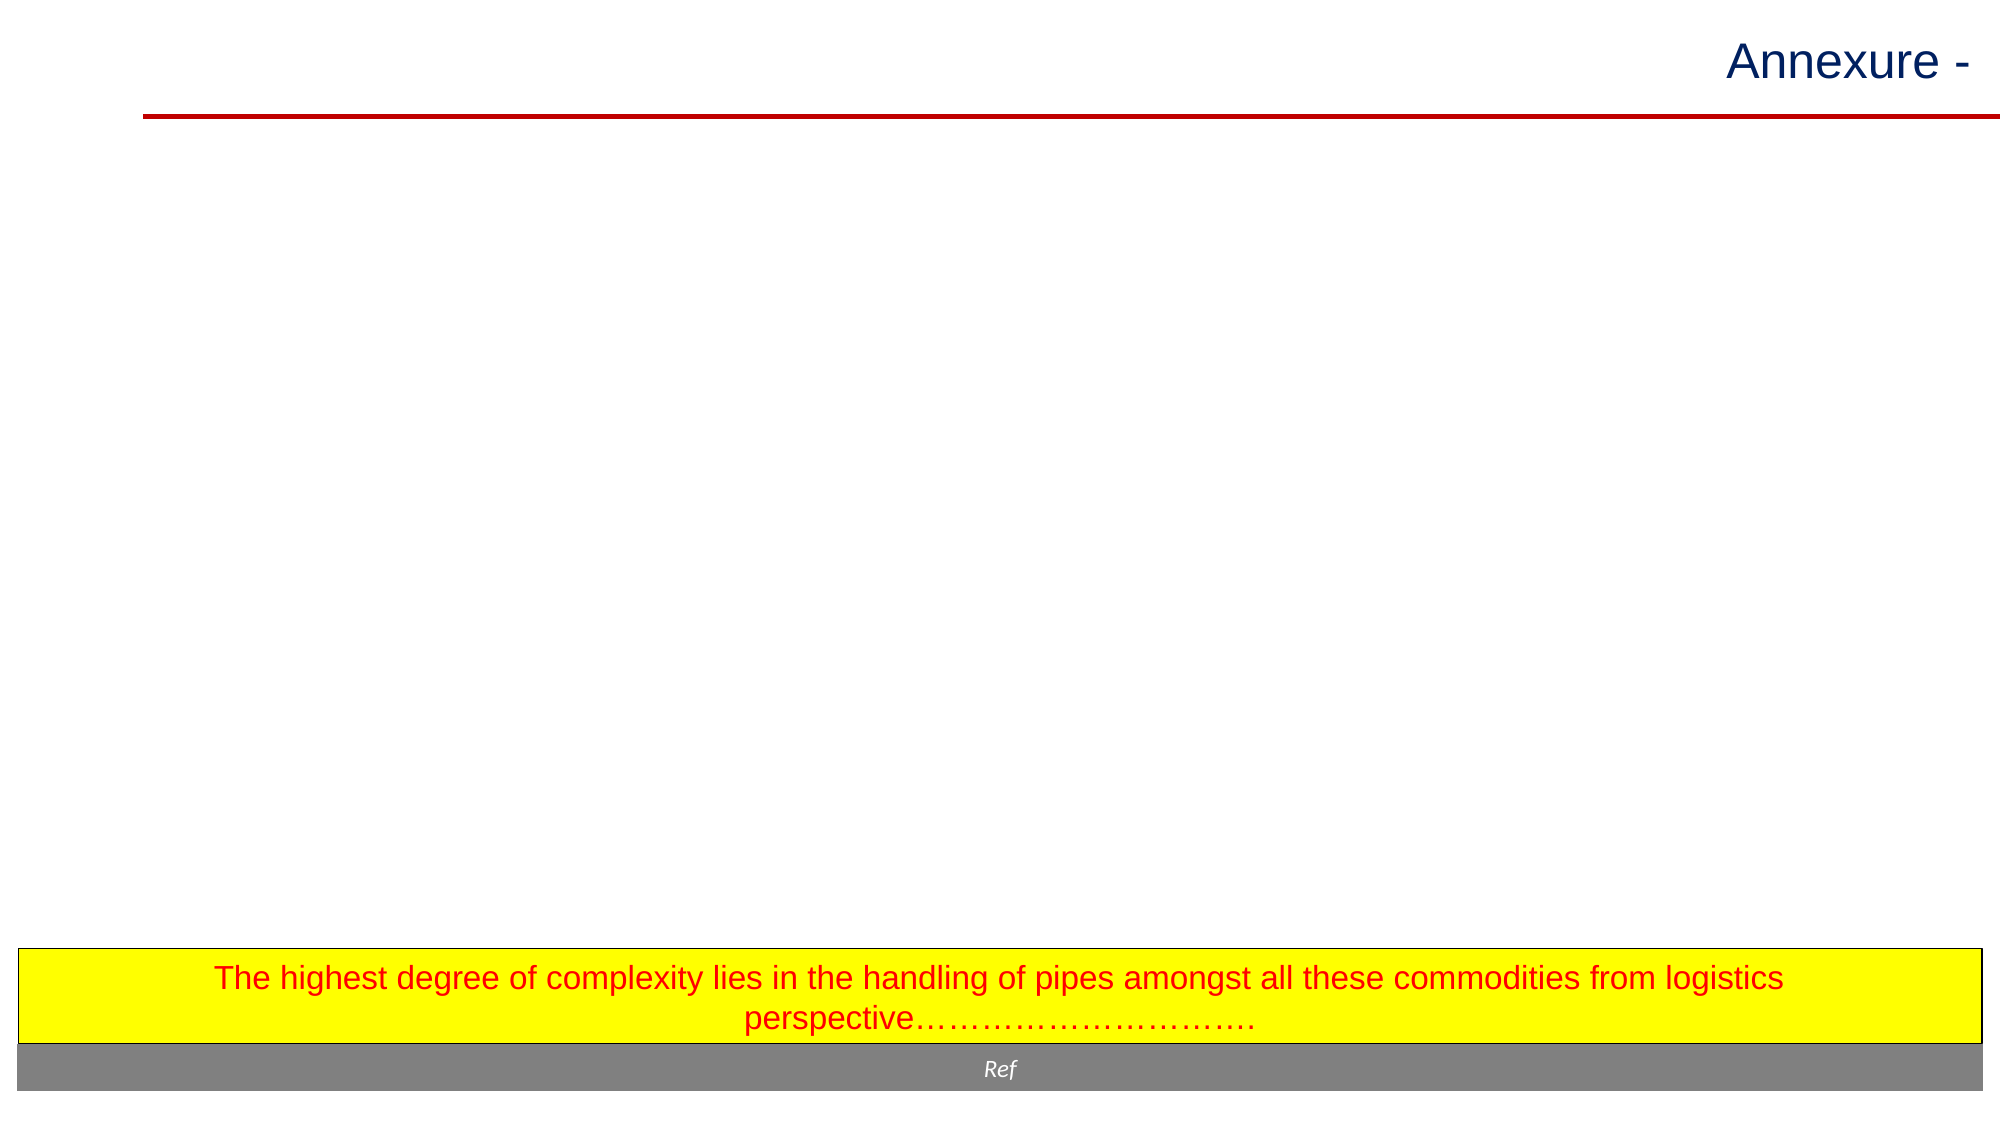

# Annexure -
The highest degree of complexity lies in the handling of pipes amongst all these commodities from logistics perspective………………………….
20
Ref